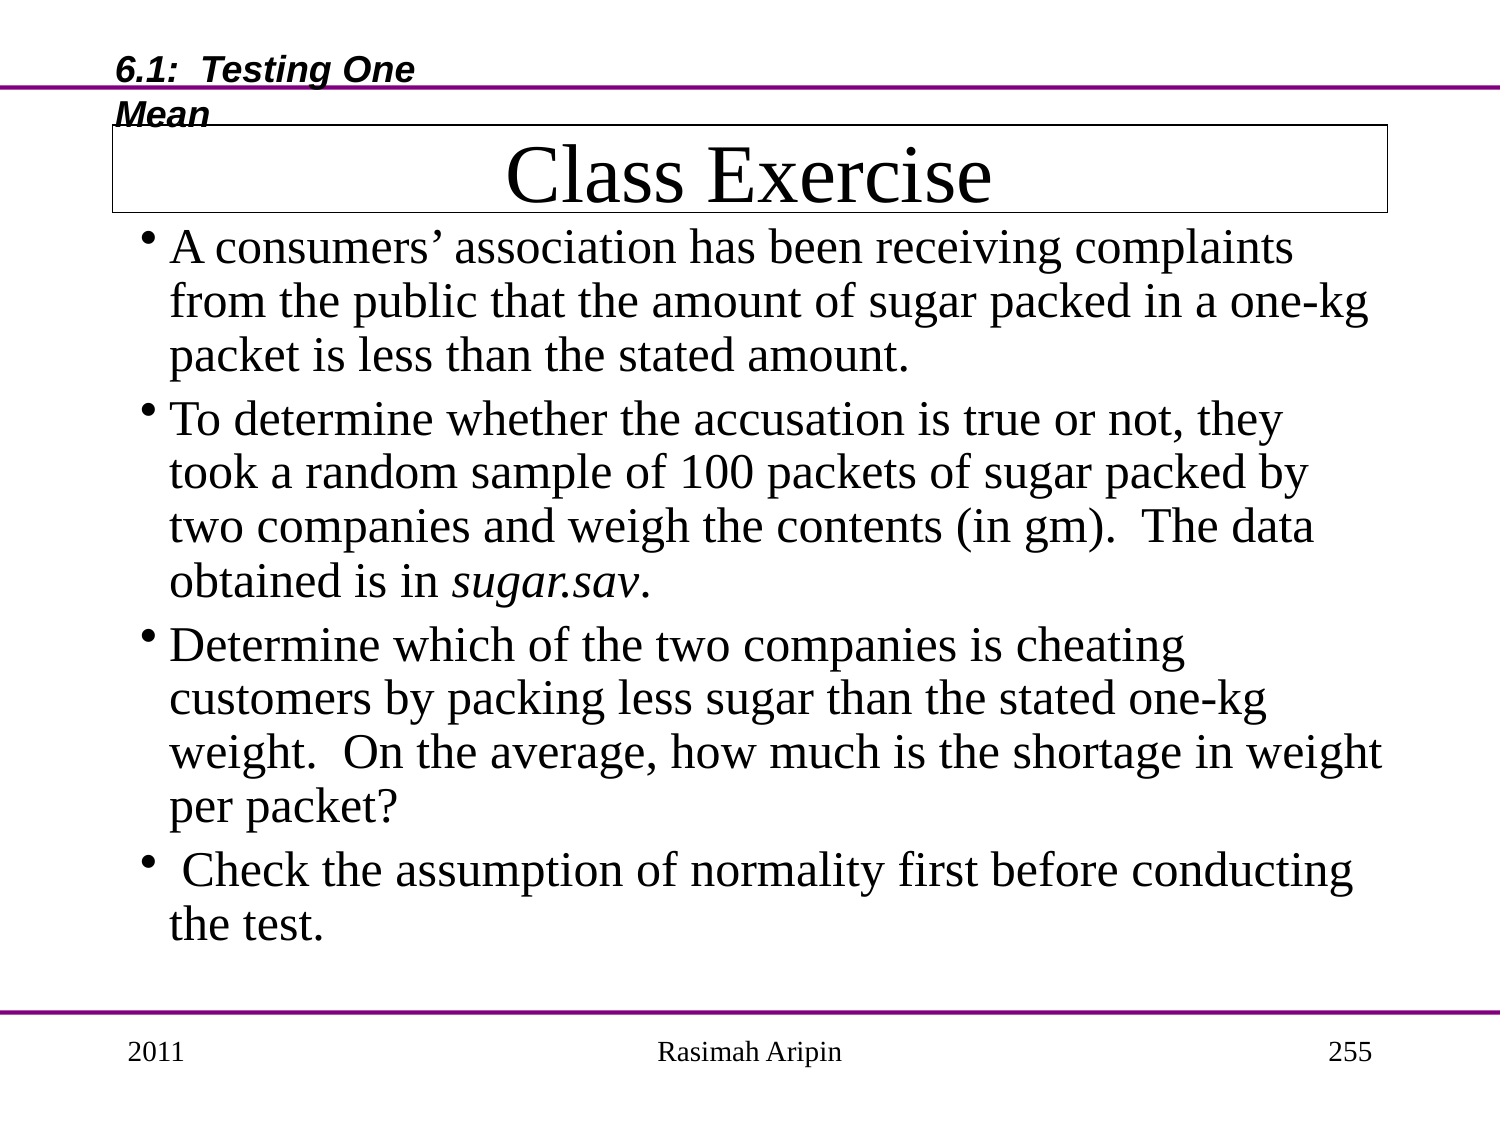

6.1:  Testing One Mean
# Class Exercise
A consumers’ association has been receiving complaints from the public that the amount of sugar packed in a one-kg packet is less than the stated amount.
To determine whether the accusation is true or not, they took a random sample of 100 packets of sugar packed by two companies and weigh the contents (in gm).  The data obtained is in sugar.sav.
Determine which of the two companies is cheating customers by packing less sugar than the stated one-kg weight.  On the average, how much is the shortage in weight per packet?
 Check the assumption of normality first before conducting the test.
2011
Rasimah Aripin
255